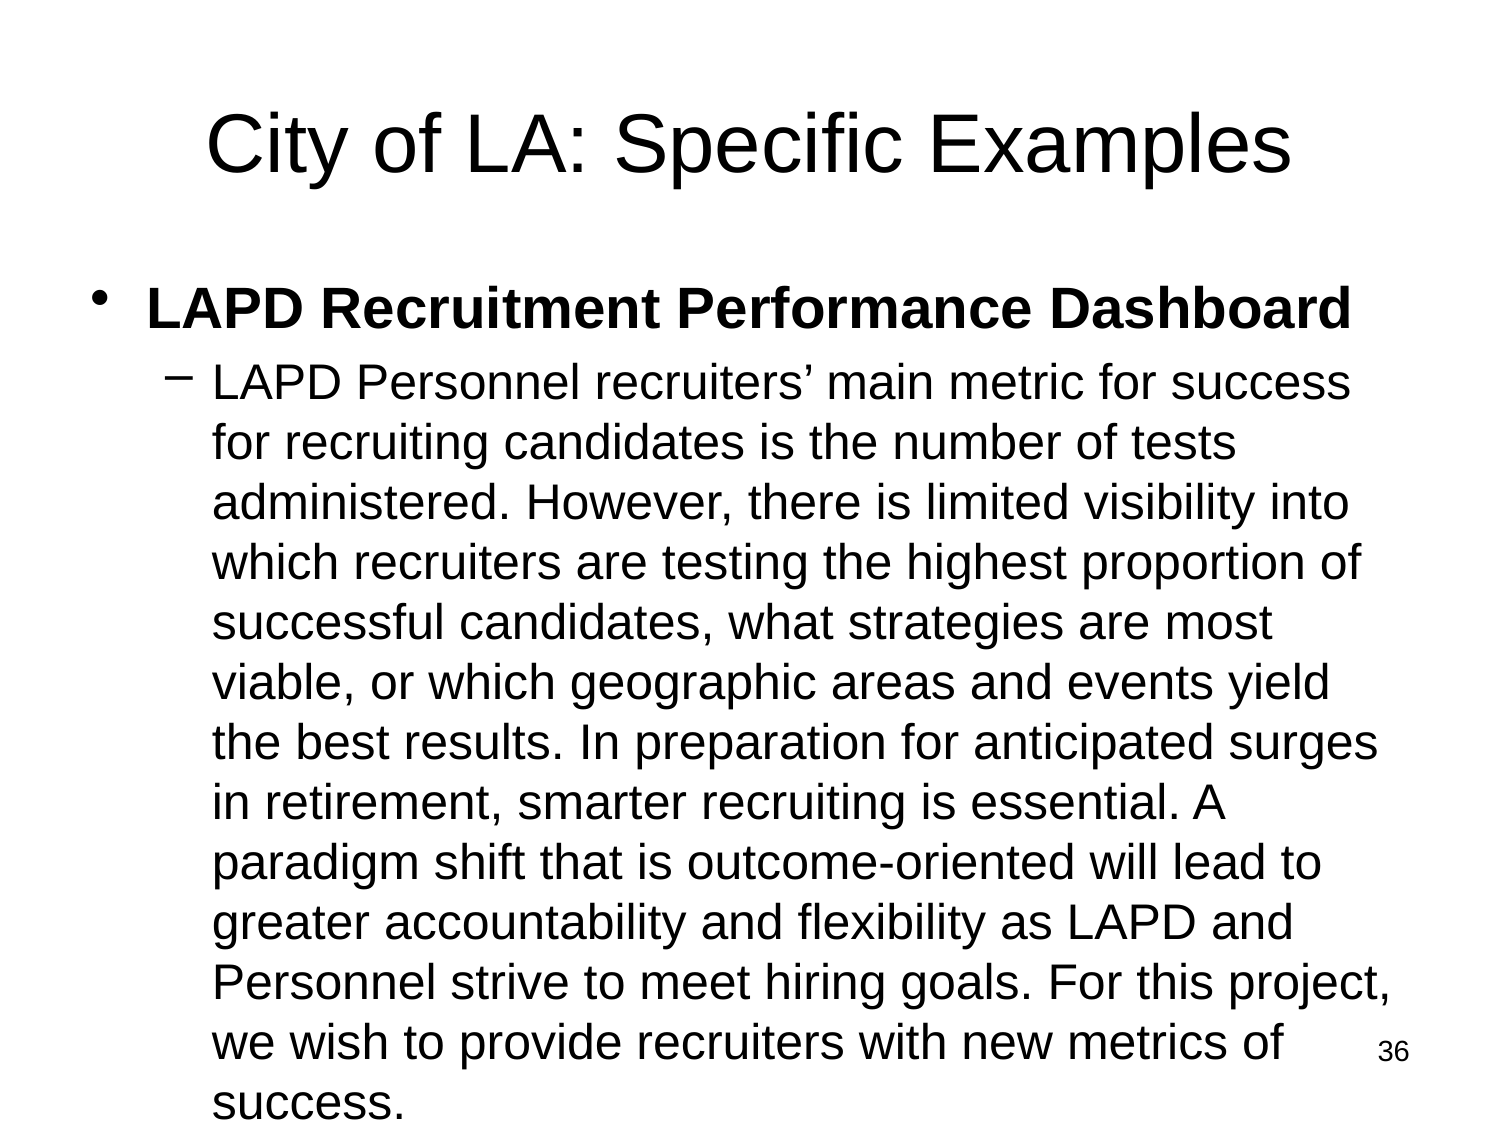

# City of LA: Specific Examples
LAPD Recruitment Performance Dashboard
LAPD Personnel recruiters’ main metric for success for recruiting candidates is the number of tests administered. However, there is limited visibility into which recruiters are testing the highest proportion of successful candidates, what strategies are most viable, or which geographic areas and events yield the best results. In preparation for anticipated surges in retirement, smarter recruiting is essential. A paradigm shift that is outcome-oriented will lead to greater accountability and flexibility as LAPD and Personnel strive to meet hiring goals. For this project, we wish to provide recruiters with new metrics of success.
36